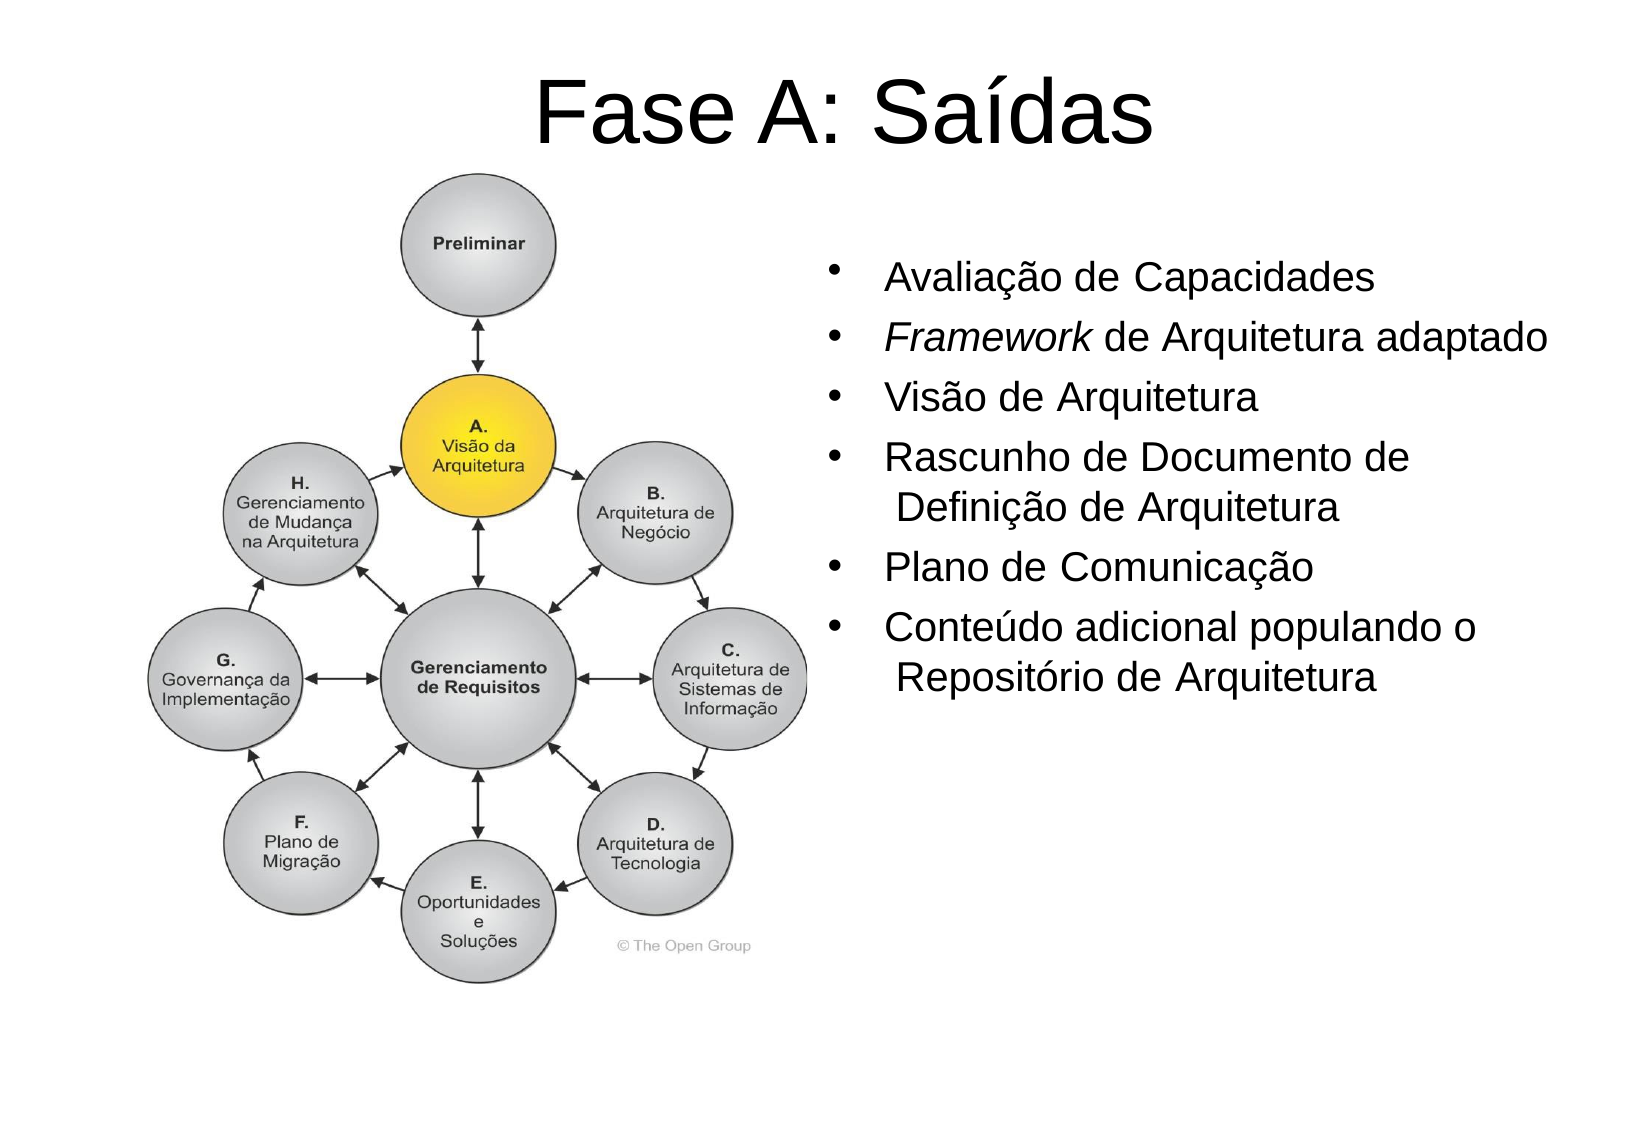

# Fase A: Saídas

Avaliação de Capacidades
Framework de Arquitetura adaptado
Visão de Arquitetura
Rascunho de Documento de  Definição de Arquitetura
Plano de Comunicação
Conteúdo adicional populando o  Repositório de Arquitetura